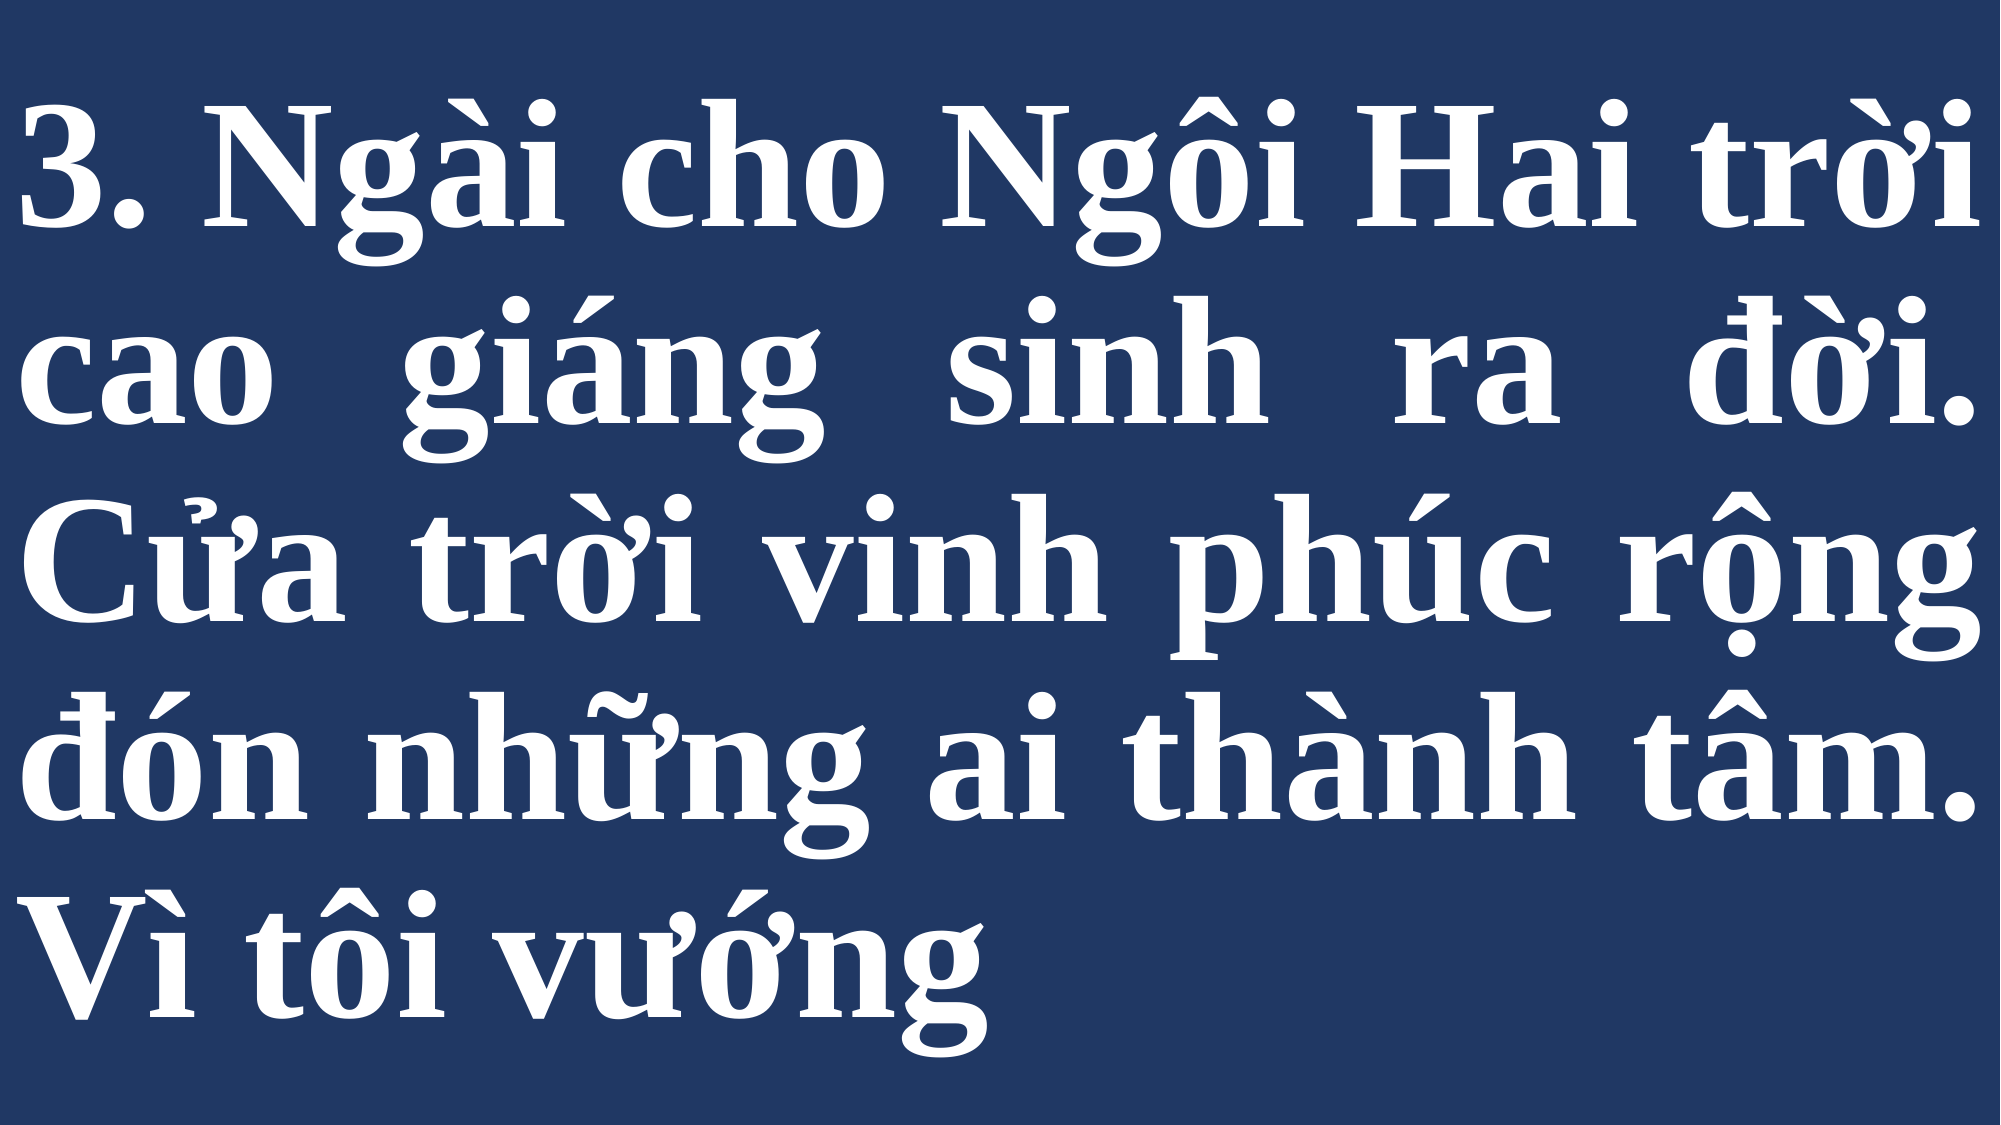

# 3. Ngài cho Ngôi Hai trời cao giáng sinh ra đời. Cửa trời vinh phúc rộng đón những ai thành tâm. Vì tôi vướng